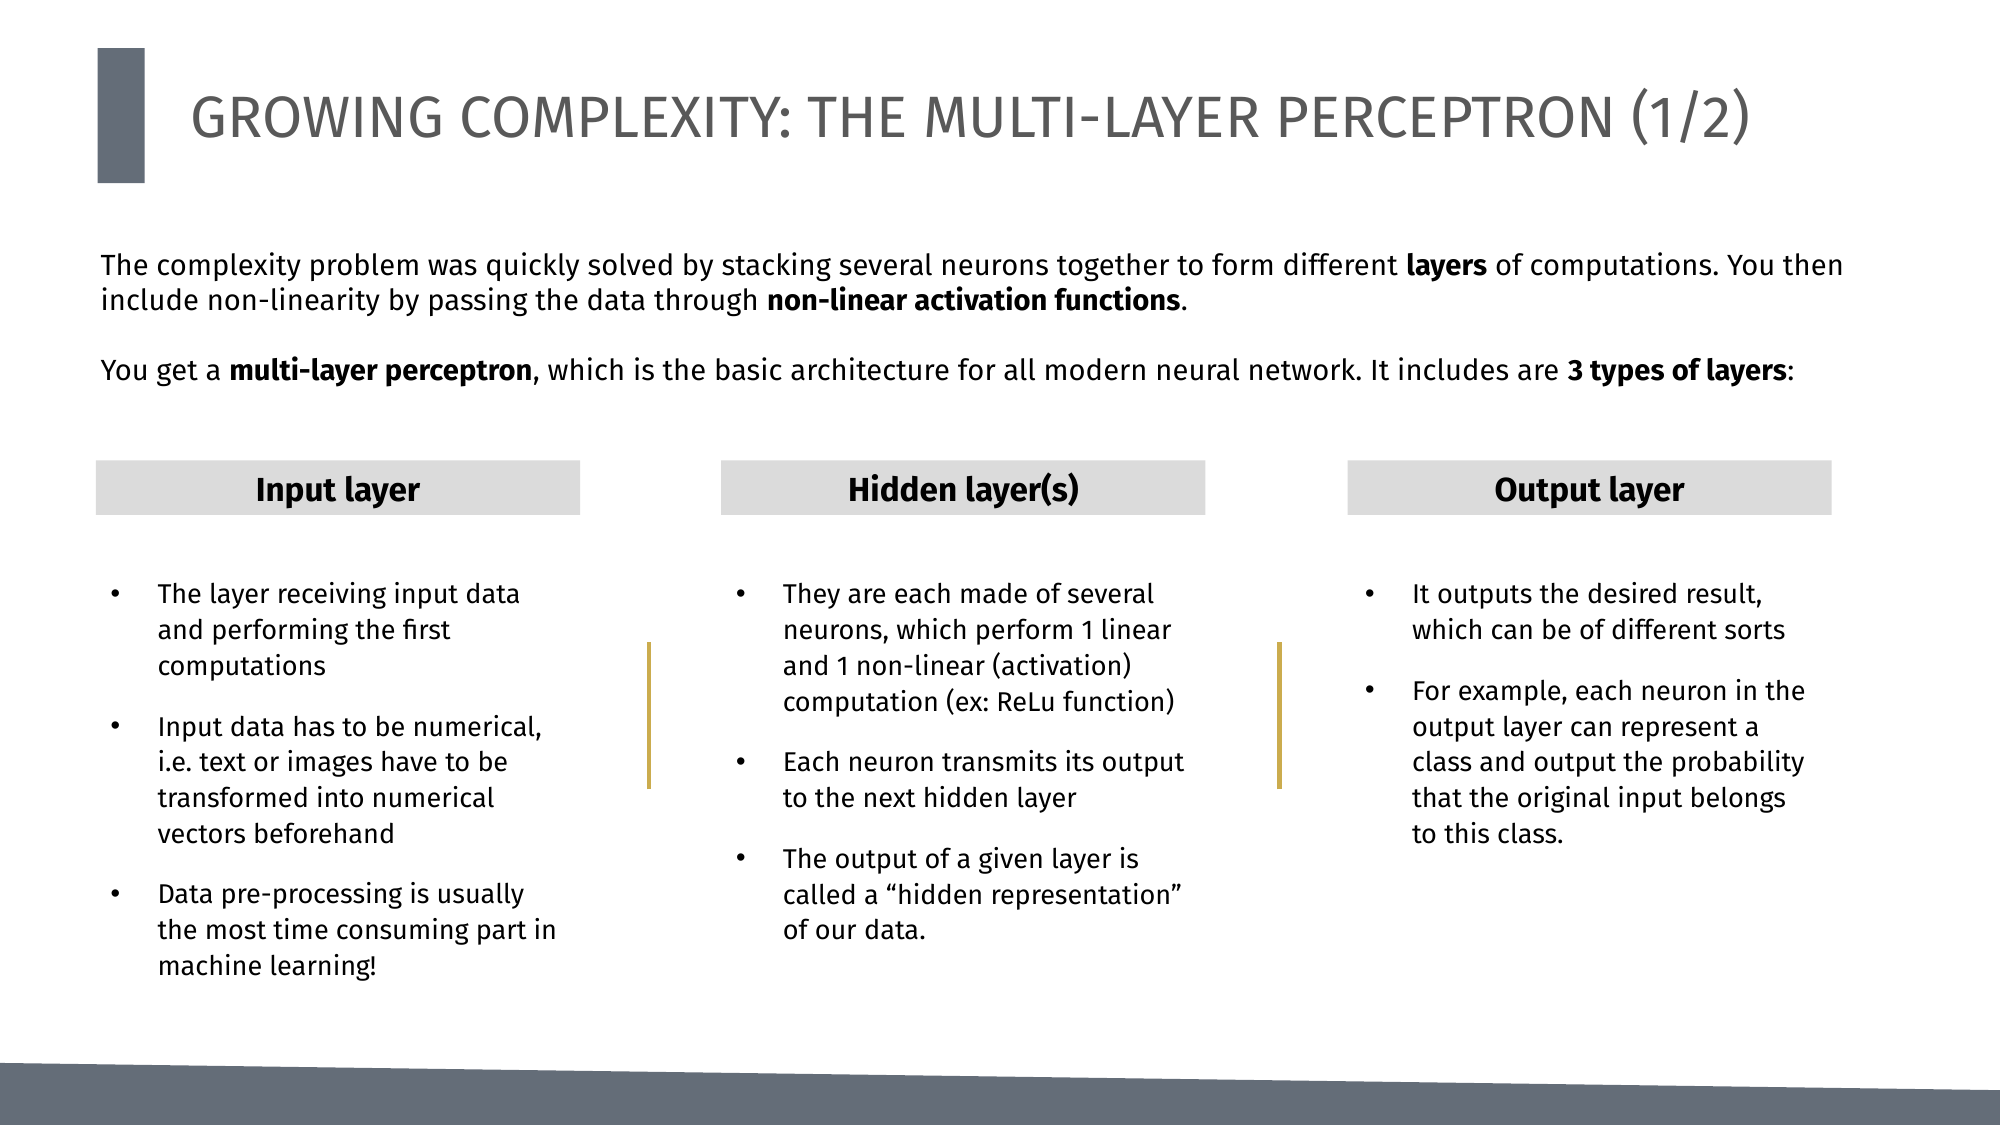

GROWING COMPLEXITY: THE MULTI-LAYER PERCEPTRON (1/2)
The complexity problem was quickly solved by stacking several neurons together to form different layers of computations. You then include non-linearity by passing the data through non-linear activation functions.

You get a multi-layer perceptron, which is the basic architecture for all modern neural network. It includes are 3 types of layers:
Input layer
Hidden layer(s)
Output layer
The layer receiving input data and performing the first computations
Input data has to be numerical, i.e. text or images have to be transformed into numerical vectors beforehand
Data pre-processing is usually the most time consuming part in machine learning!
They are each made of several neurons, which perform 1 linear and 1 non-linear (activation) computation (ex: ReLu function)
Each neuron transmits its output to the next hidden layer
The output of a given layer is called a “hidden representation” of our data.
It outputs the desired result, which can be of different sorts
For example, each neuron in the output layer can represent a class and output the probability that the original input belongs to this class.